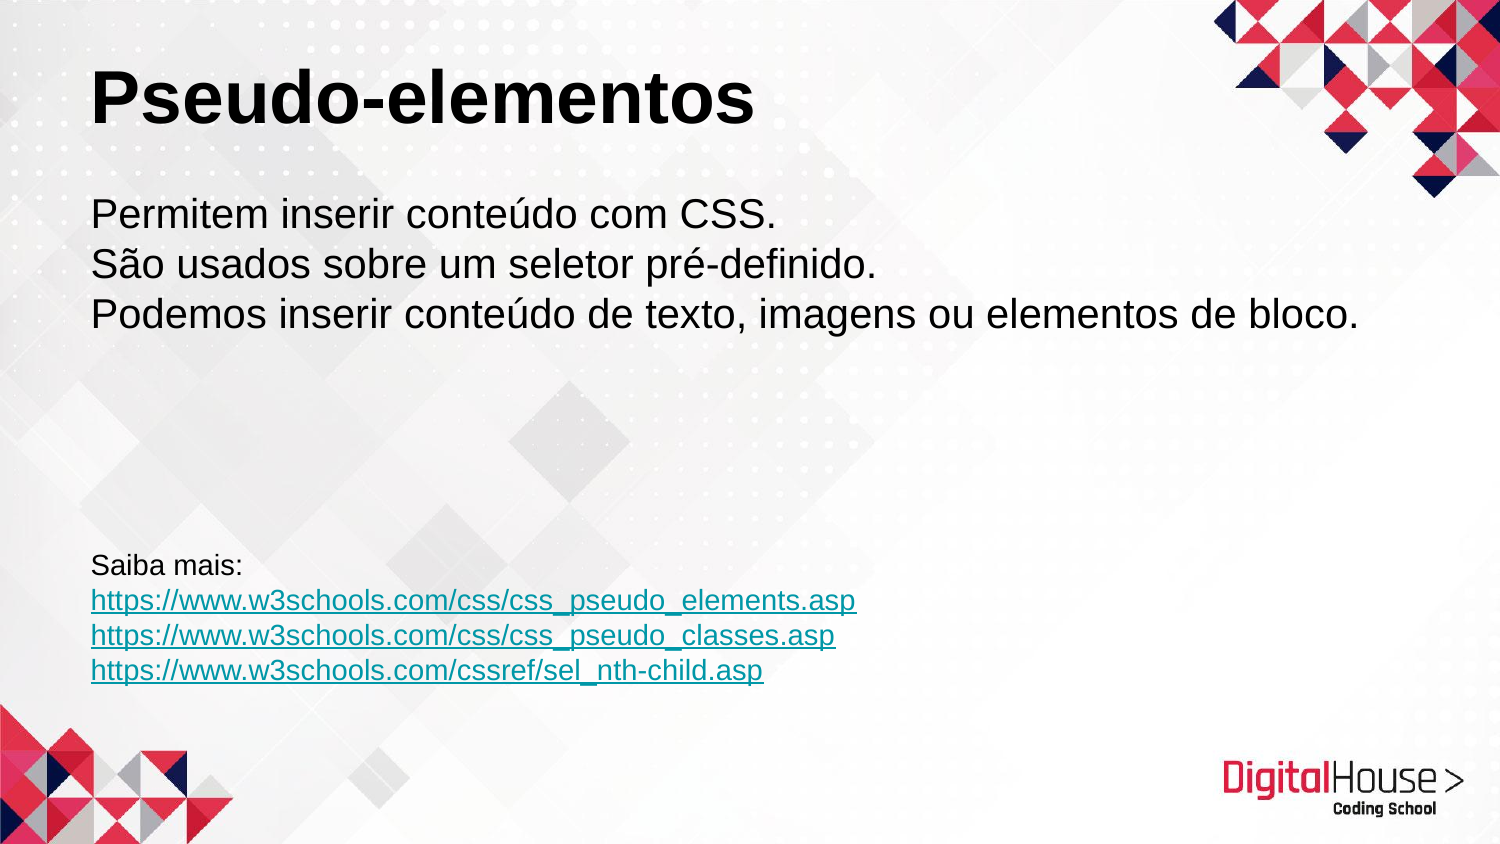

Pseudo-elementos
Permitem inserir conteúdo com CSS.
São usados sobre um seletor pré-definido.
Podemos inserir conteúdo de texto, imagens ou elementos de bloco.

Saiba mais:
https://www.w3schools.com/css/css_pseudo_elements.asp
https://www.w3schools.com/css/css_pseudo_classes.asp
https://www.w3schools.com/cssref/sel_nth-child.asp